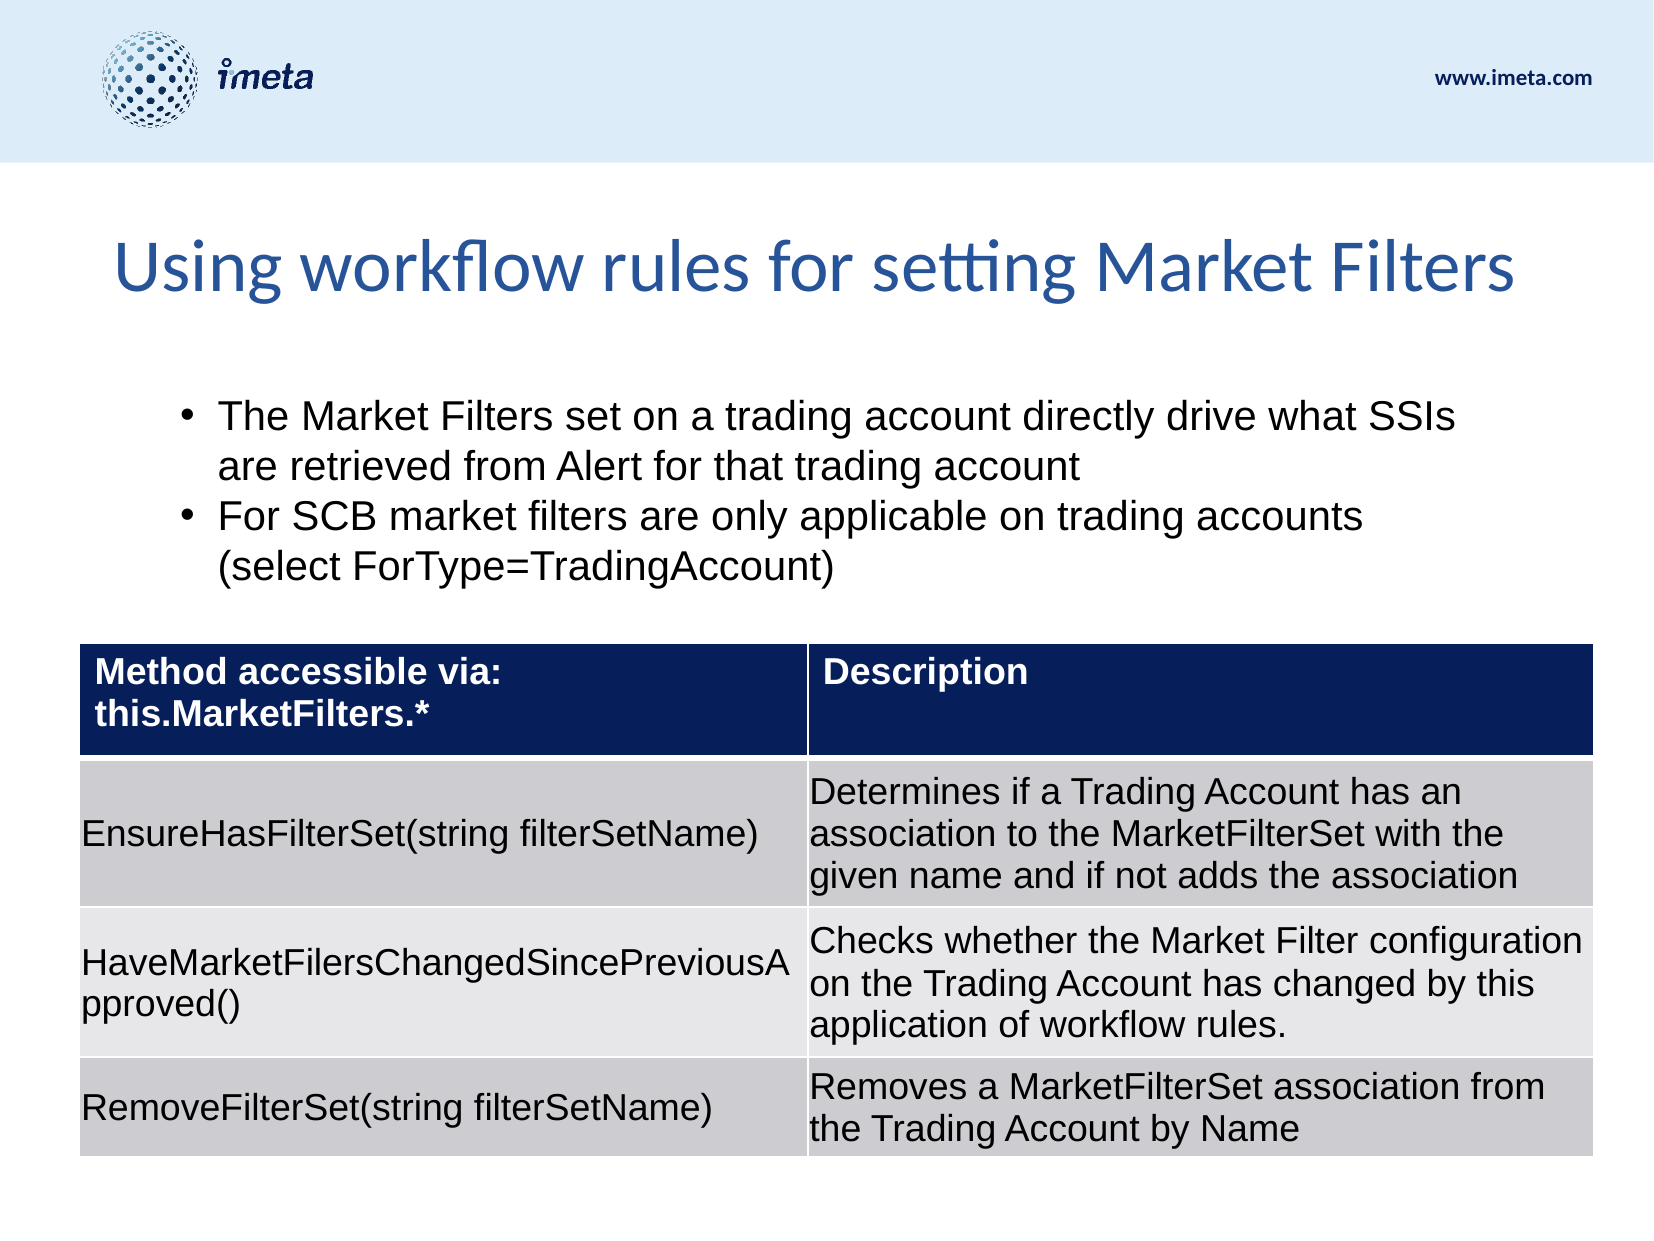

# Using workflow rules for setting Market Filters
The Market Filters set on a trading account directly drive what SSIs are retrieved from Alert for that trading account
For SCB market filters are only applicable on trading accounts (select ForType=TradingAccount)
| Method accessible via: this.MarketFilters.\* | Description |
| --- | --- |
| EnsureHasFilterSet(string filterSetName) | Determines if a Trading Account has an association to the MarketFilterSet with the given name and if not adds the association |
| HaveMarketFilersChangedSincePreviousApproved() | Checks whether the Market Filter configuration on the Trading Account has changed by this application of workflow rules. |
| RemoveFilterSet(string filterSetName) | Removes a MarketFilterSet association from the Trading Account by Name |